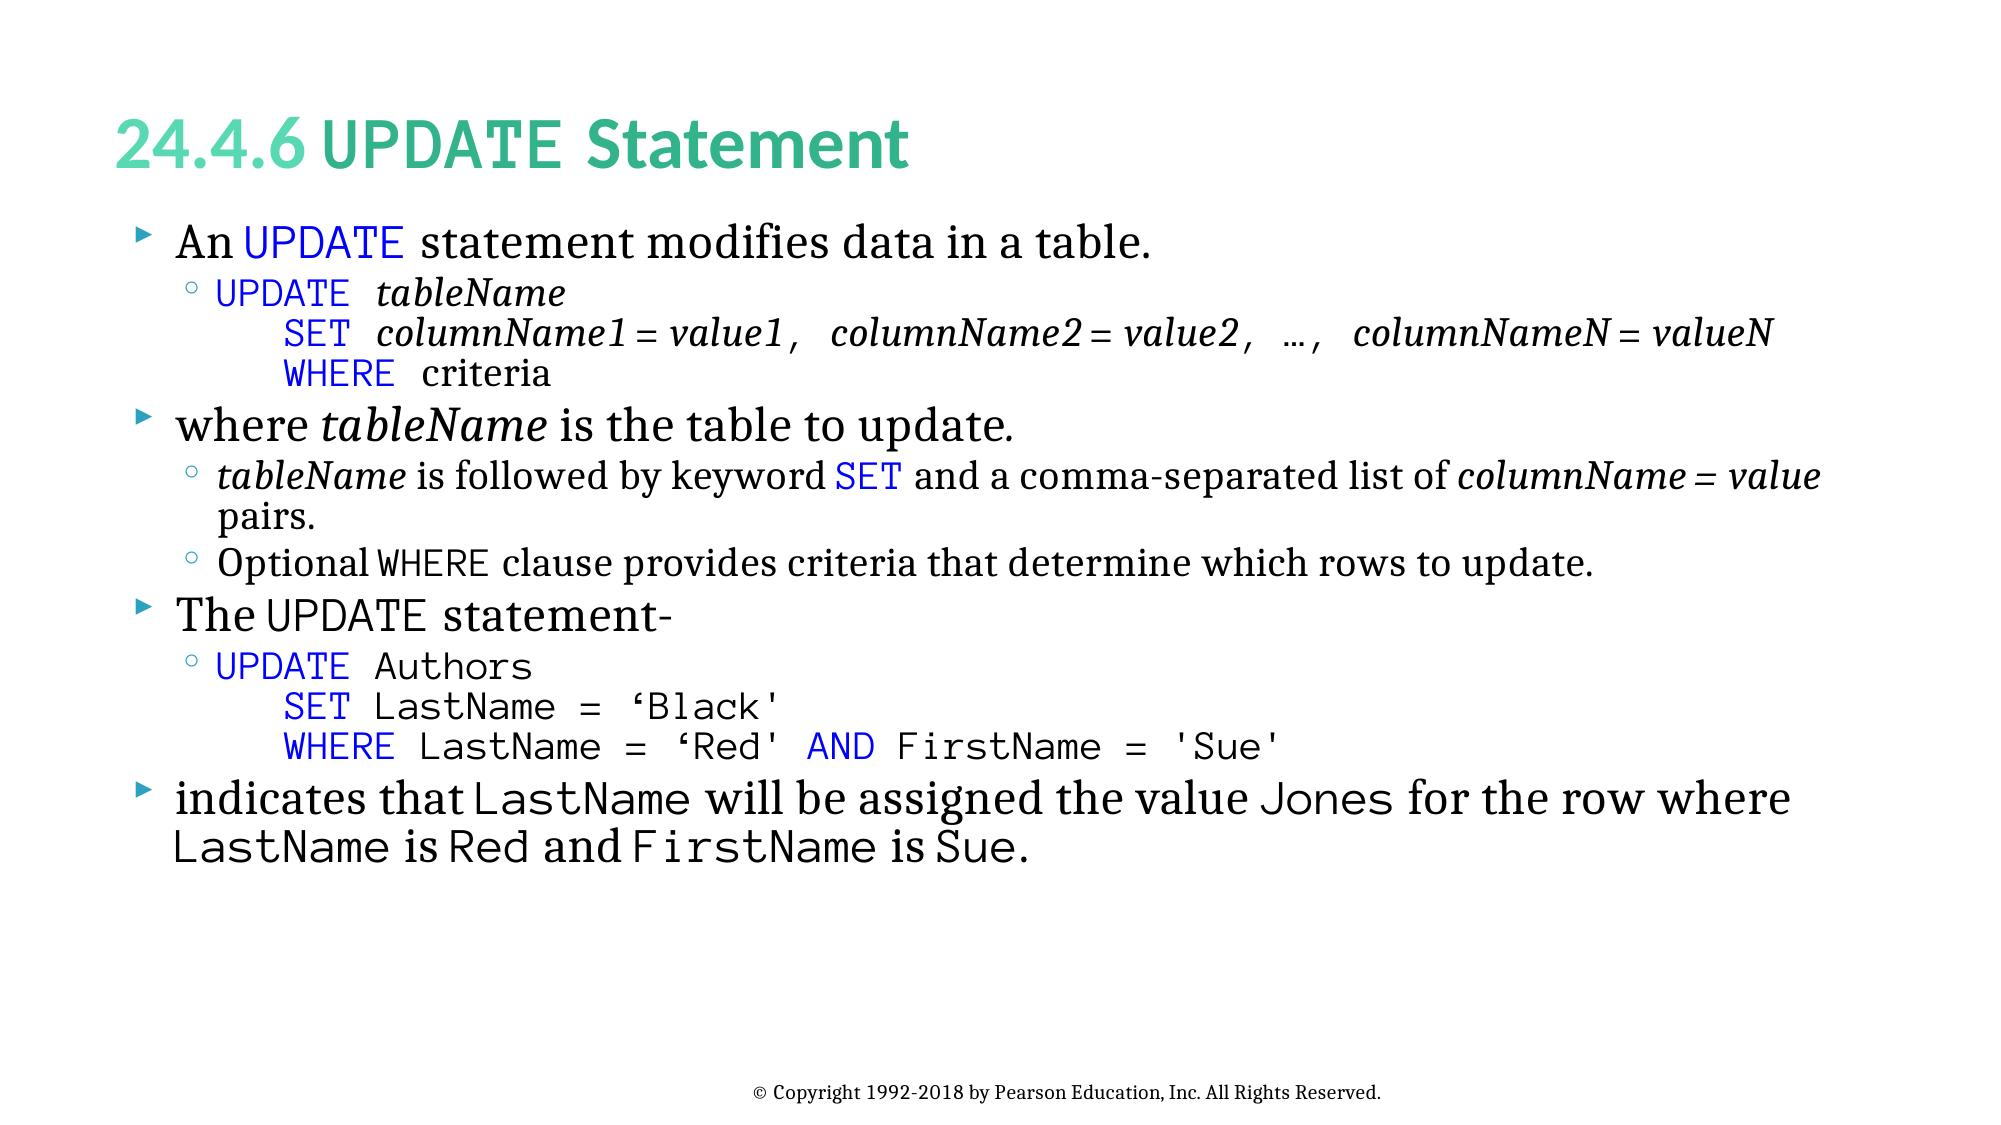

# 24.4.6 UPDATE Statement
An UPDATE statement modifies data in a table.
UPDATE tableName
   SET columnName1 = value1, columnName2 = value2, …, columnNameN = valueN
   WHERE criteria
where tableName is the table to update.
tableName is followed by keyword SET and a comma-separated list of columnName = value pairs.
Optional WHERE clause provides criteria that determine which rows to update.
The UPDATE statement-
UPDATE Authors
   SET LastName = ‘Black'
   WHERE LastName = ‘Red' AND FirstName = 'Sue'
indicates that LastName will be assigned the value Jones for the row where LastName is Red and FirstName is Sue.
© Copyright 1992-2018 by Pearson Education, Inc. All Rights Reserved.